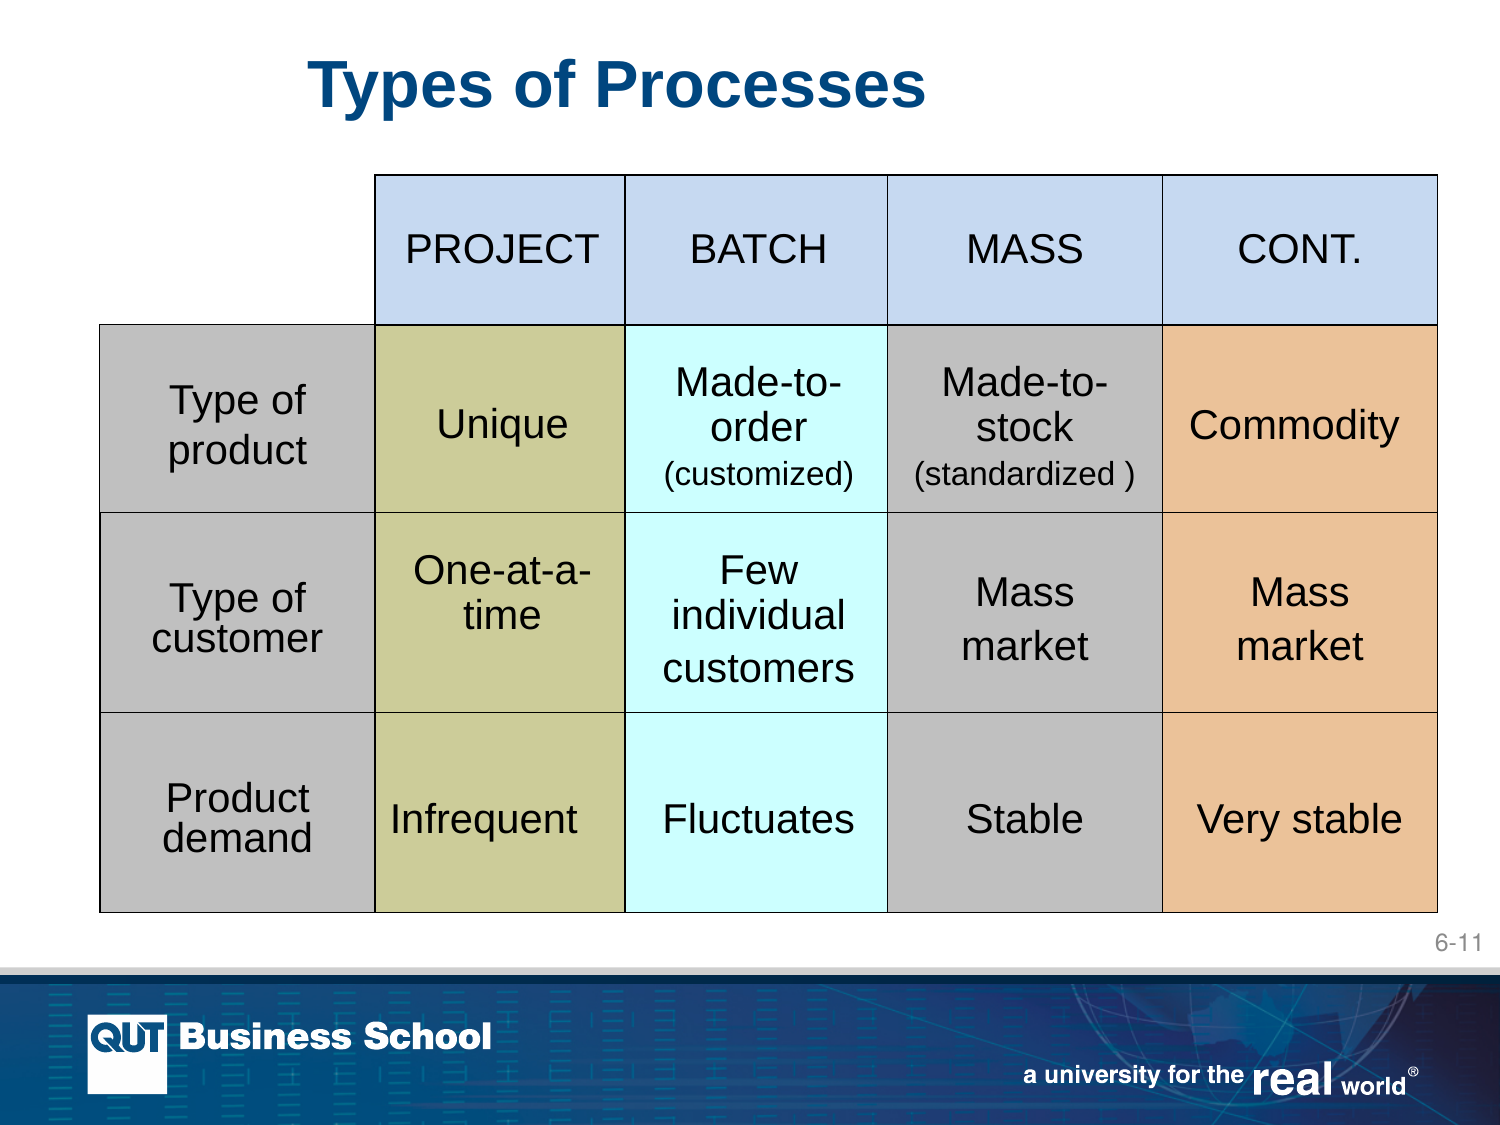

# Types of Processes
PROJECT
BATCH
MASS
CONT.
Type of product
Unique
Made-to- order
(customized)
Made-to- stock
(standardized )
Commodity
Type of customer
One-at-a-time

Few individual
customers
Mass
market
Mass
market
Product demand
Infrequent
Fluctuates
Stable
Very stable
6-11